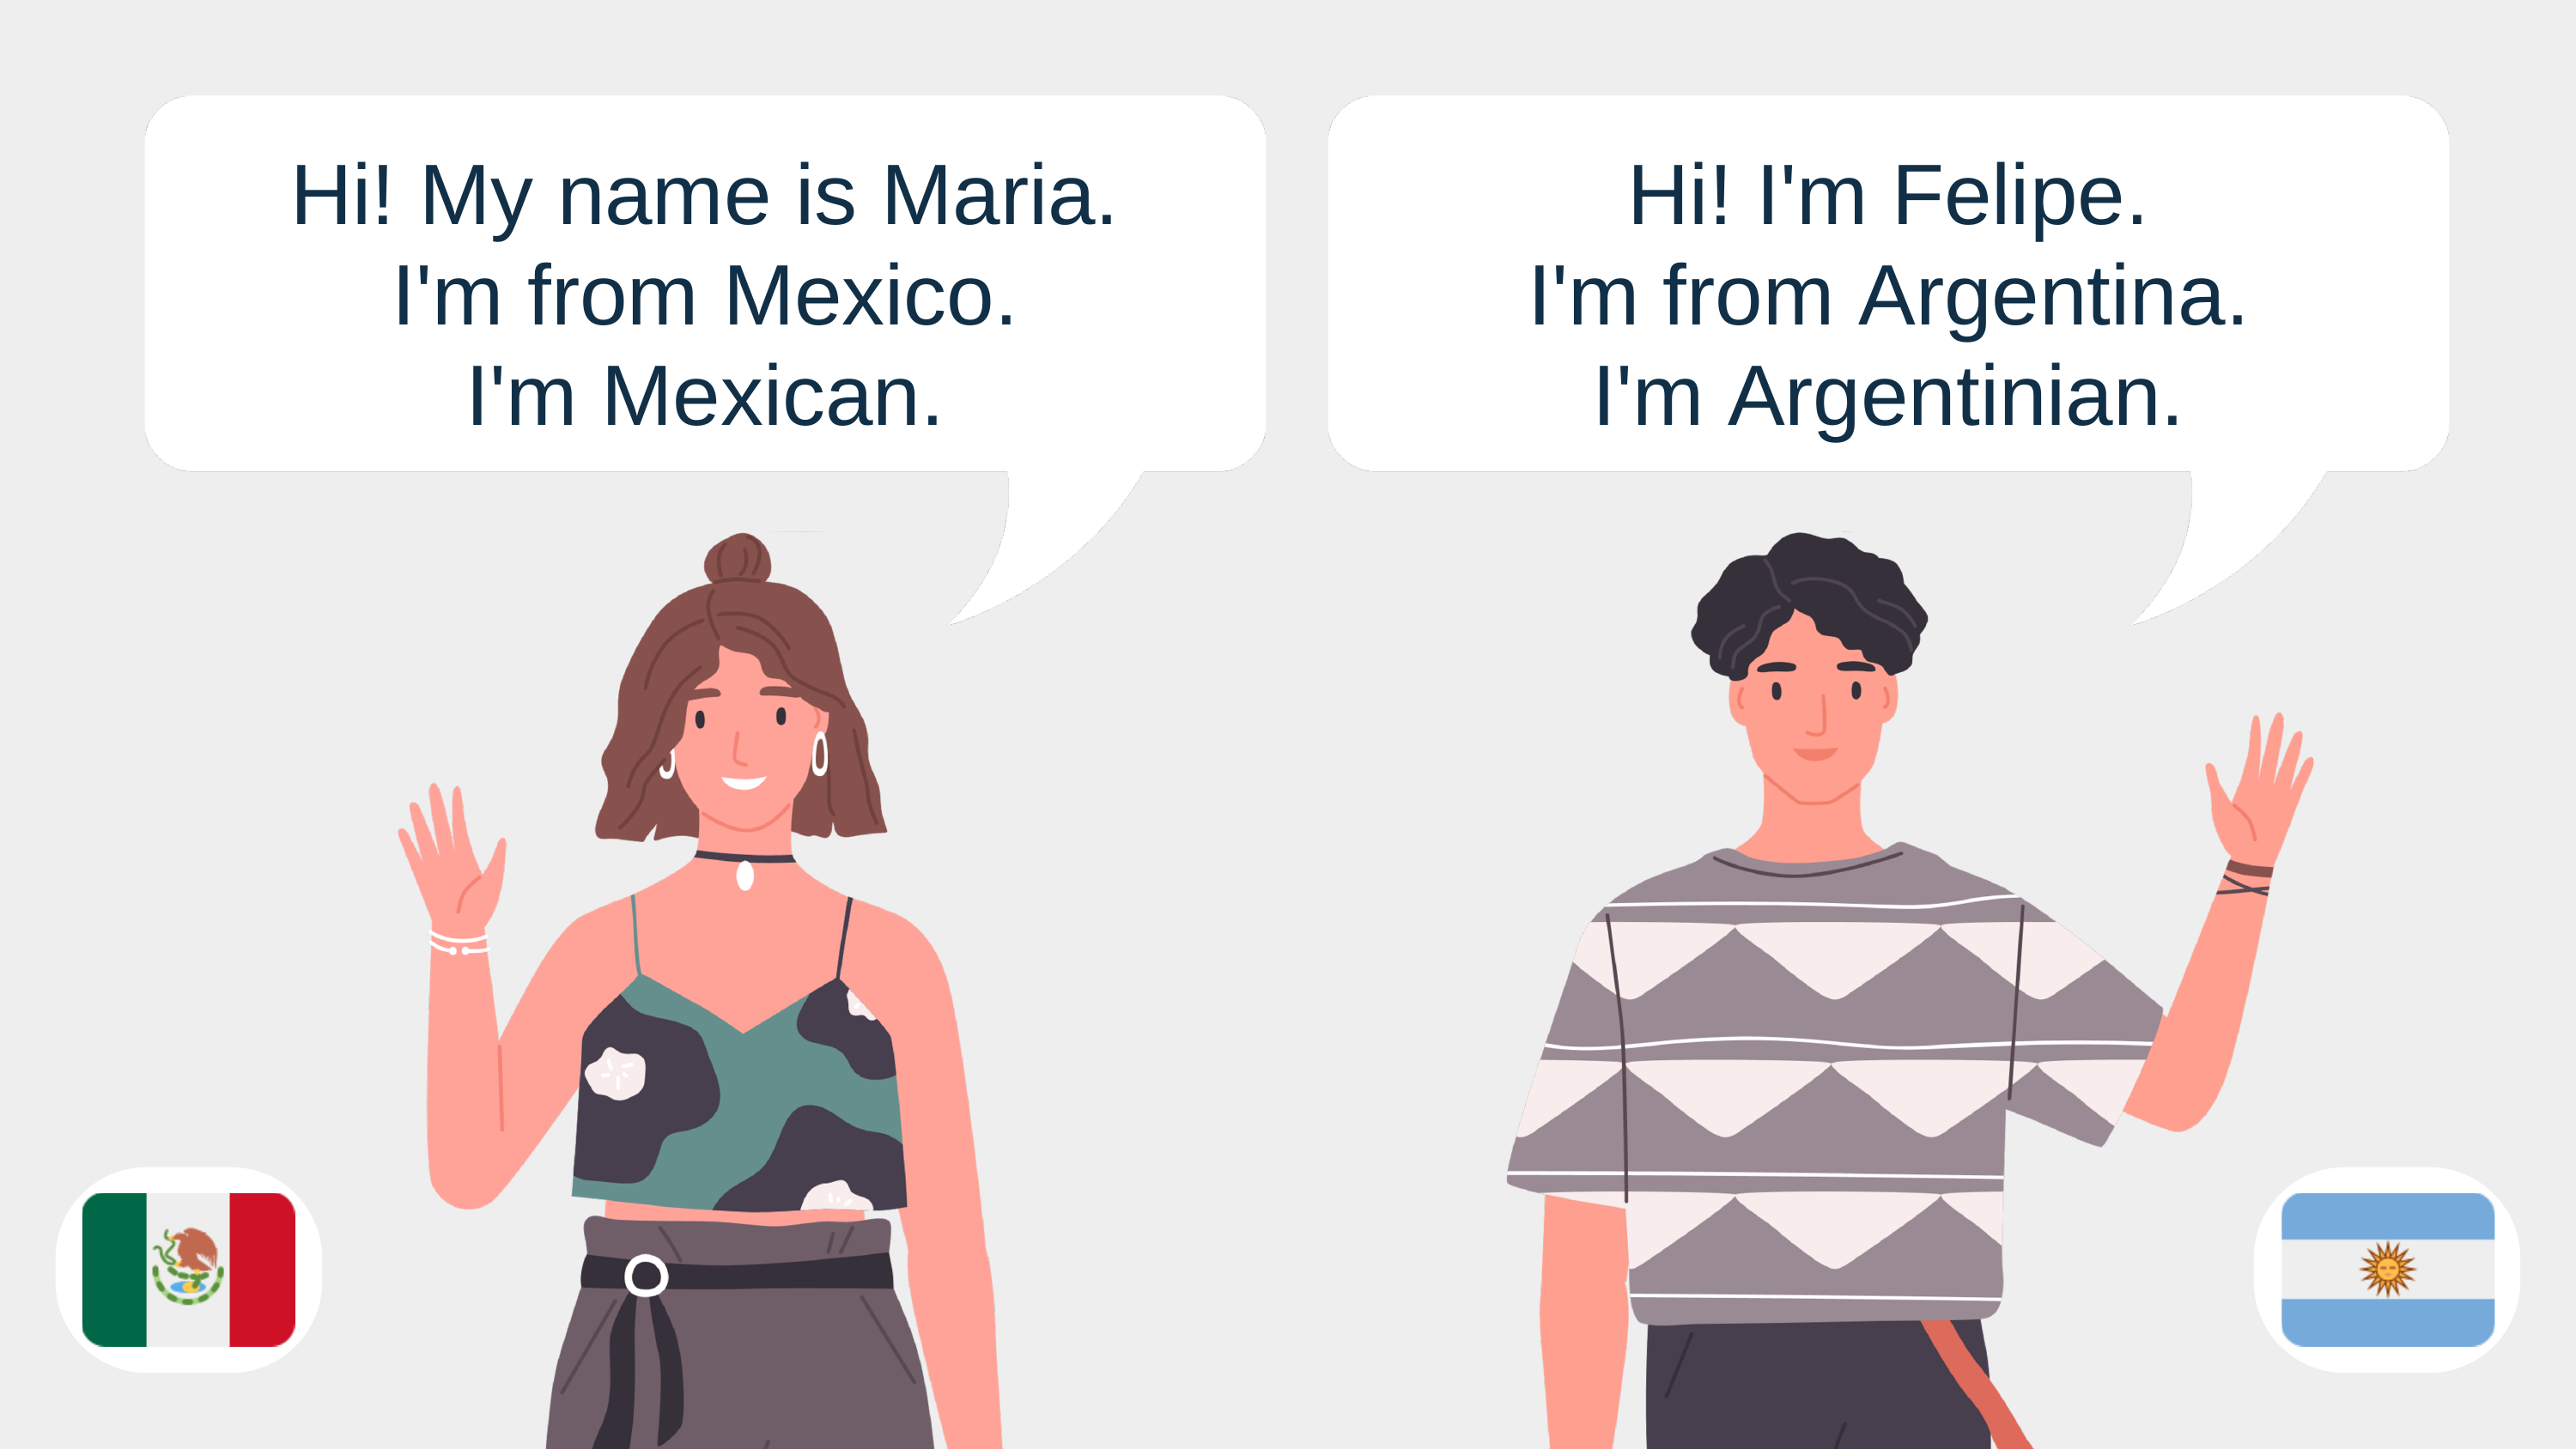

Hi! My name is Maria.
I'm from Mexico.
I'm Mexican.
Hi! I'm Felipe.
I'm from Argentina.
I'm Argentinian.